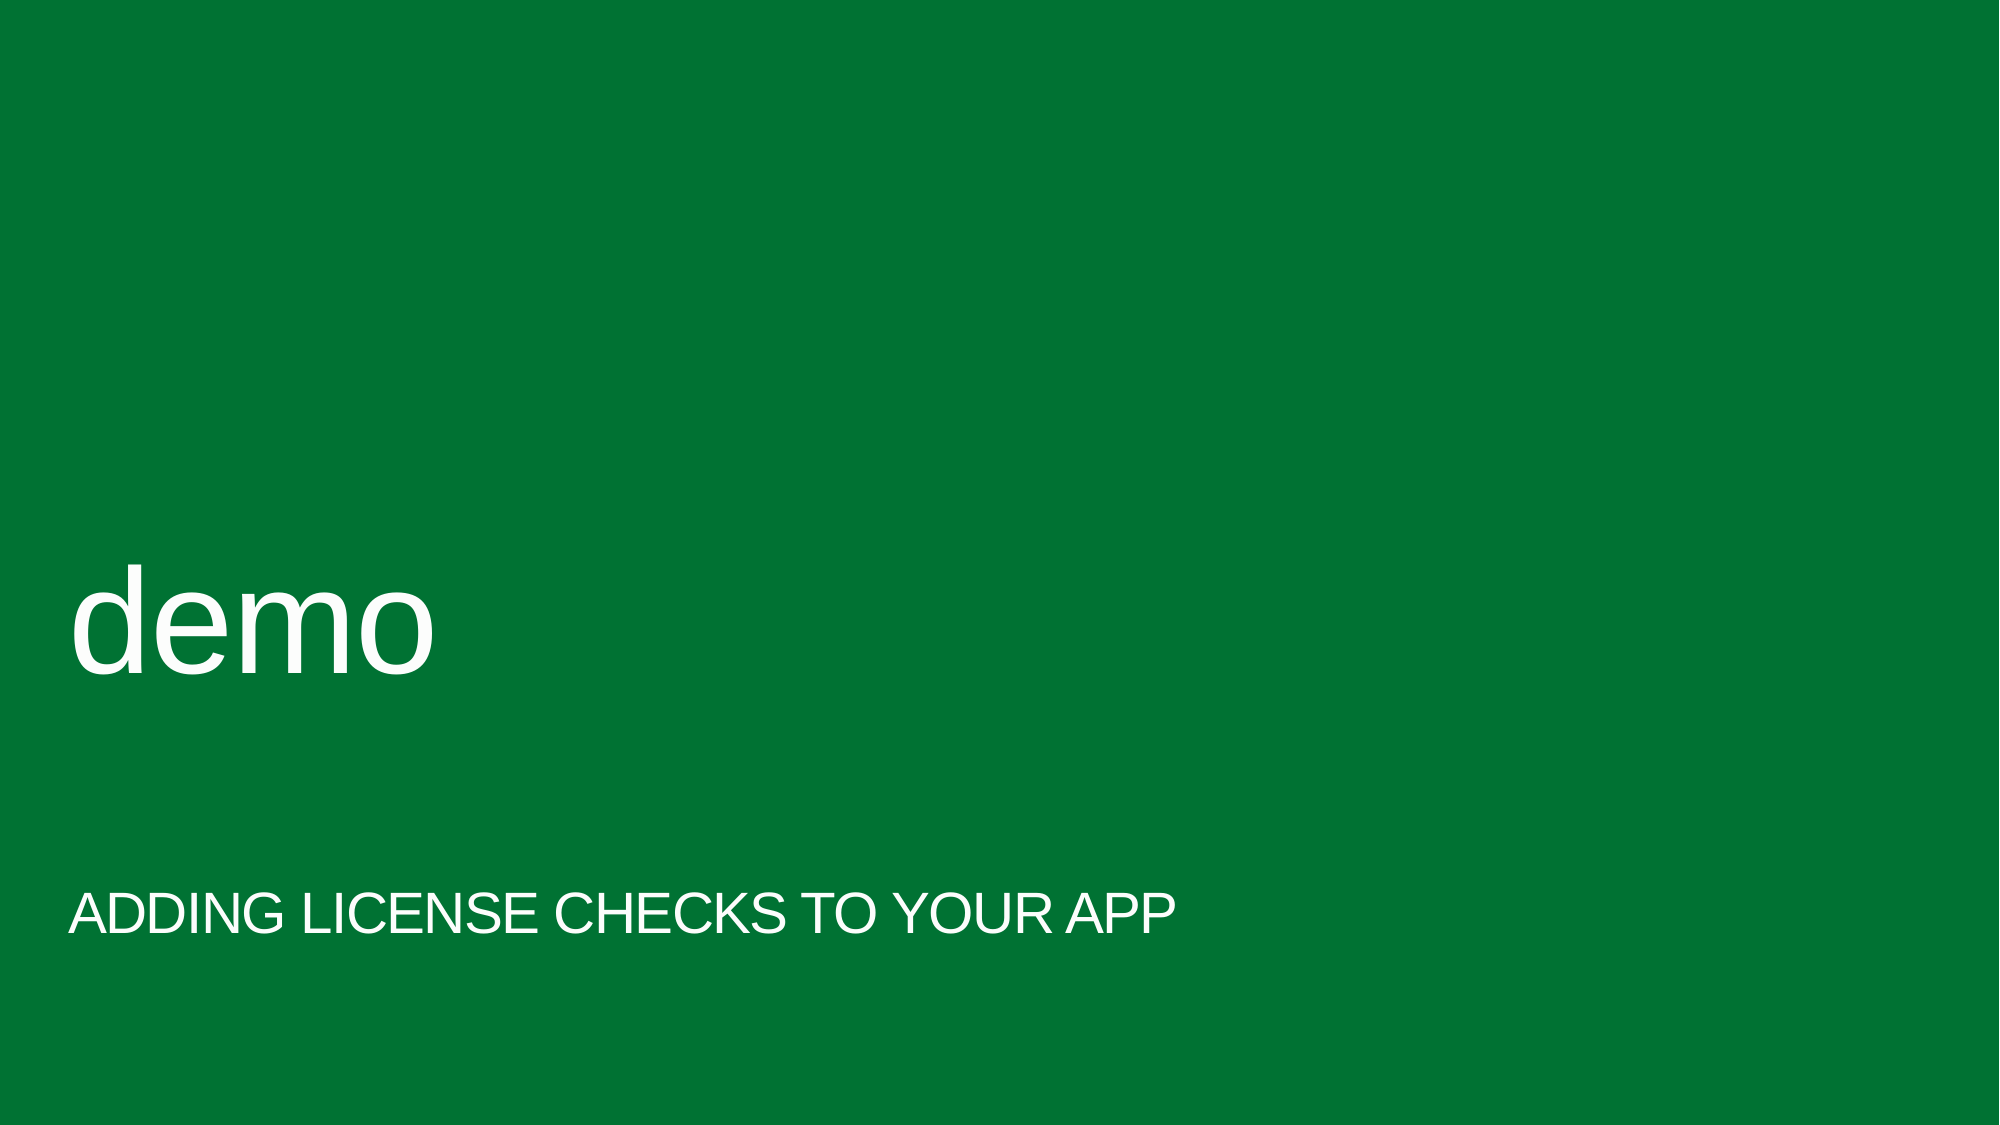

demo
Adding license checks to your app